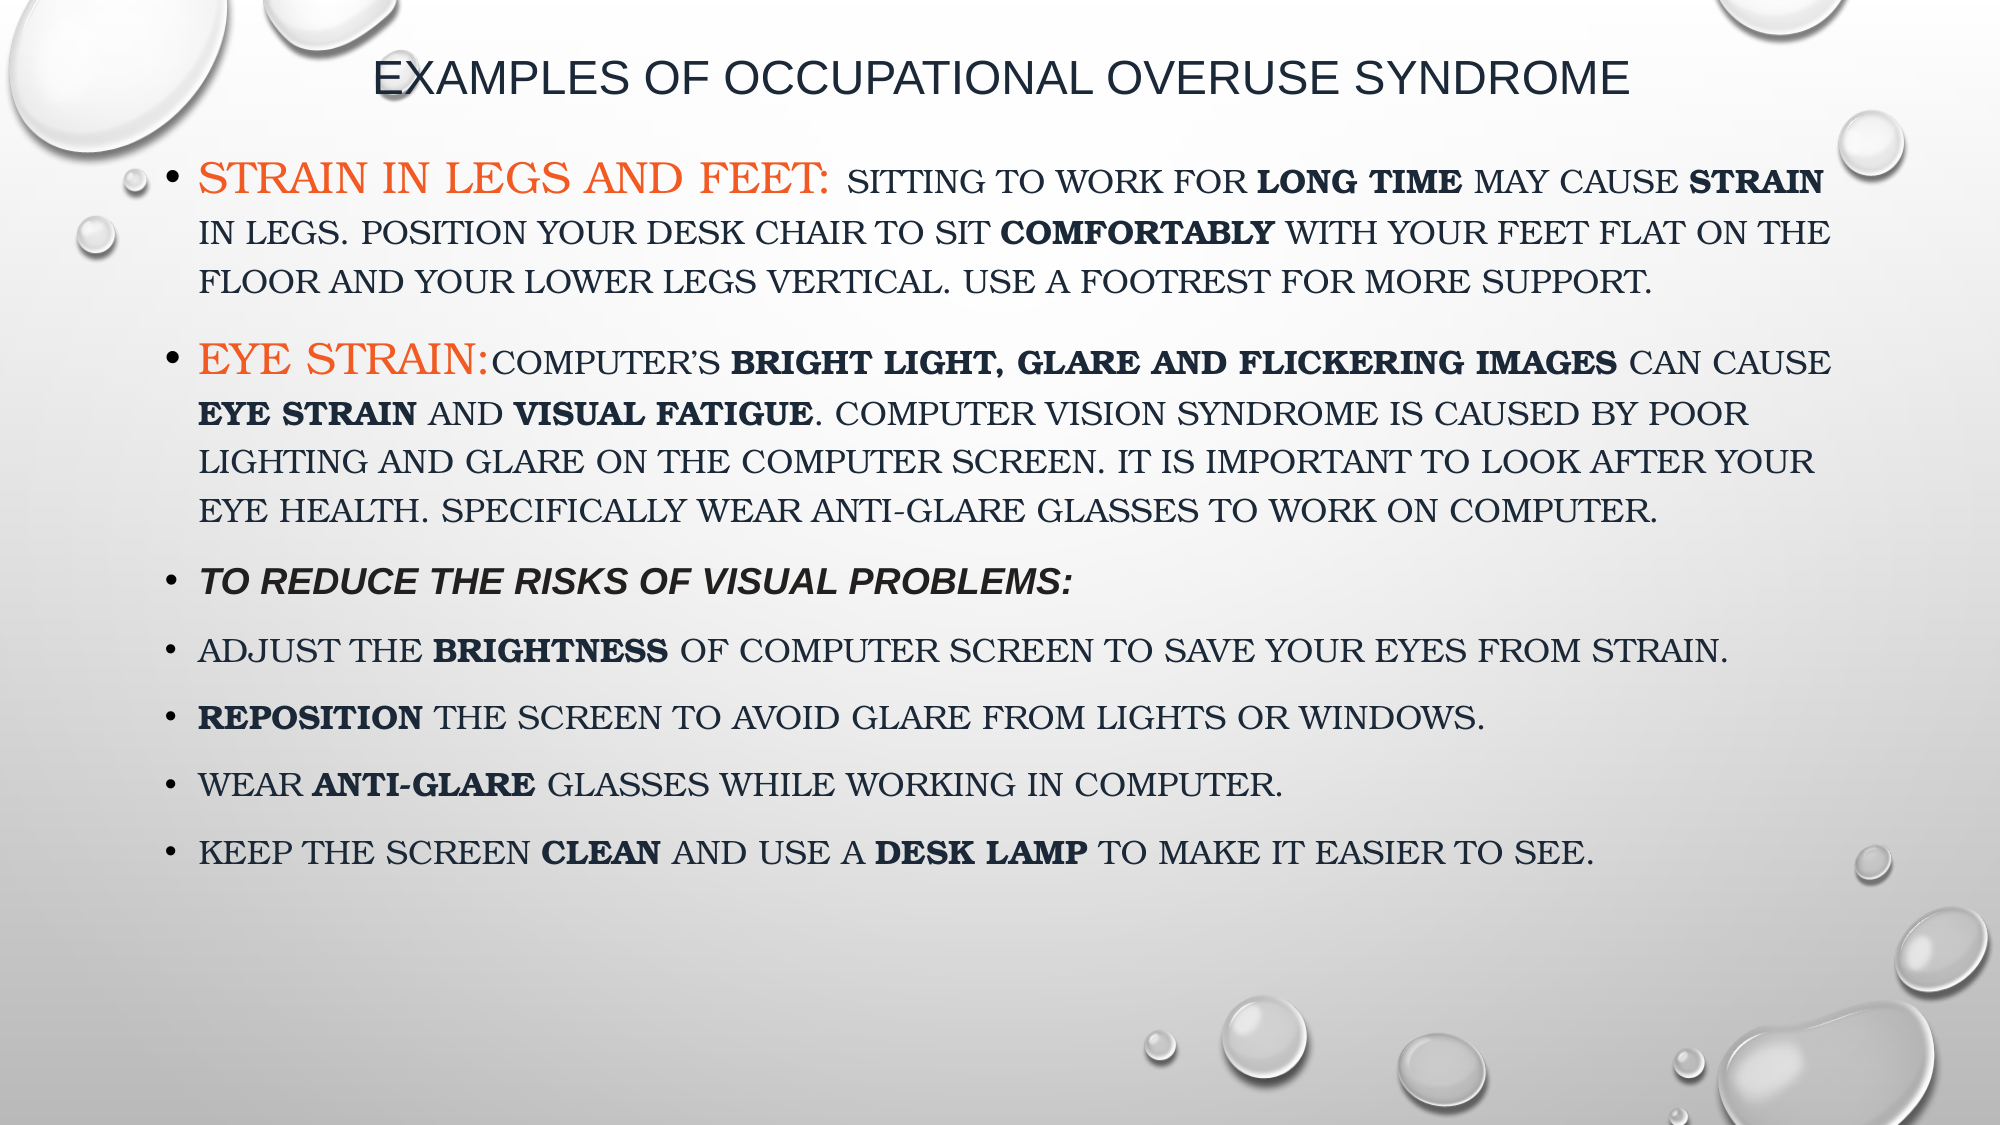

# Examples of occupational overuse syndrome
Strain in Legs and Feet: Sitting to work for long time may cause strain in legs. Position your desk chair to sit comfortably with your feet flat on the floor and your lower legs vertical. Use a footrest for more support.
Eye Strain:Computer’s bright light, glare and flickering images can cause eye strain and visual fatigue. Computer Vision Syndrome is caused by poor lighting and glare on the computer screen. It is important to look after your eye health. Specifically wear anti-glare glasses to work on computer.
To reduce the risks of visual problems:
Adjust the brightness of computer screen to save your eyes from strain.
Reposition the screen to avoid glare from lights or windows.
Wear anti-glare glasses while working in computer.
Keep the screen clean and use a desk lamp to make it easier to see.